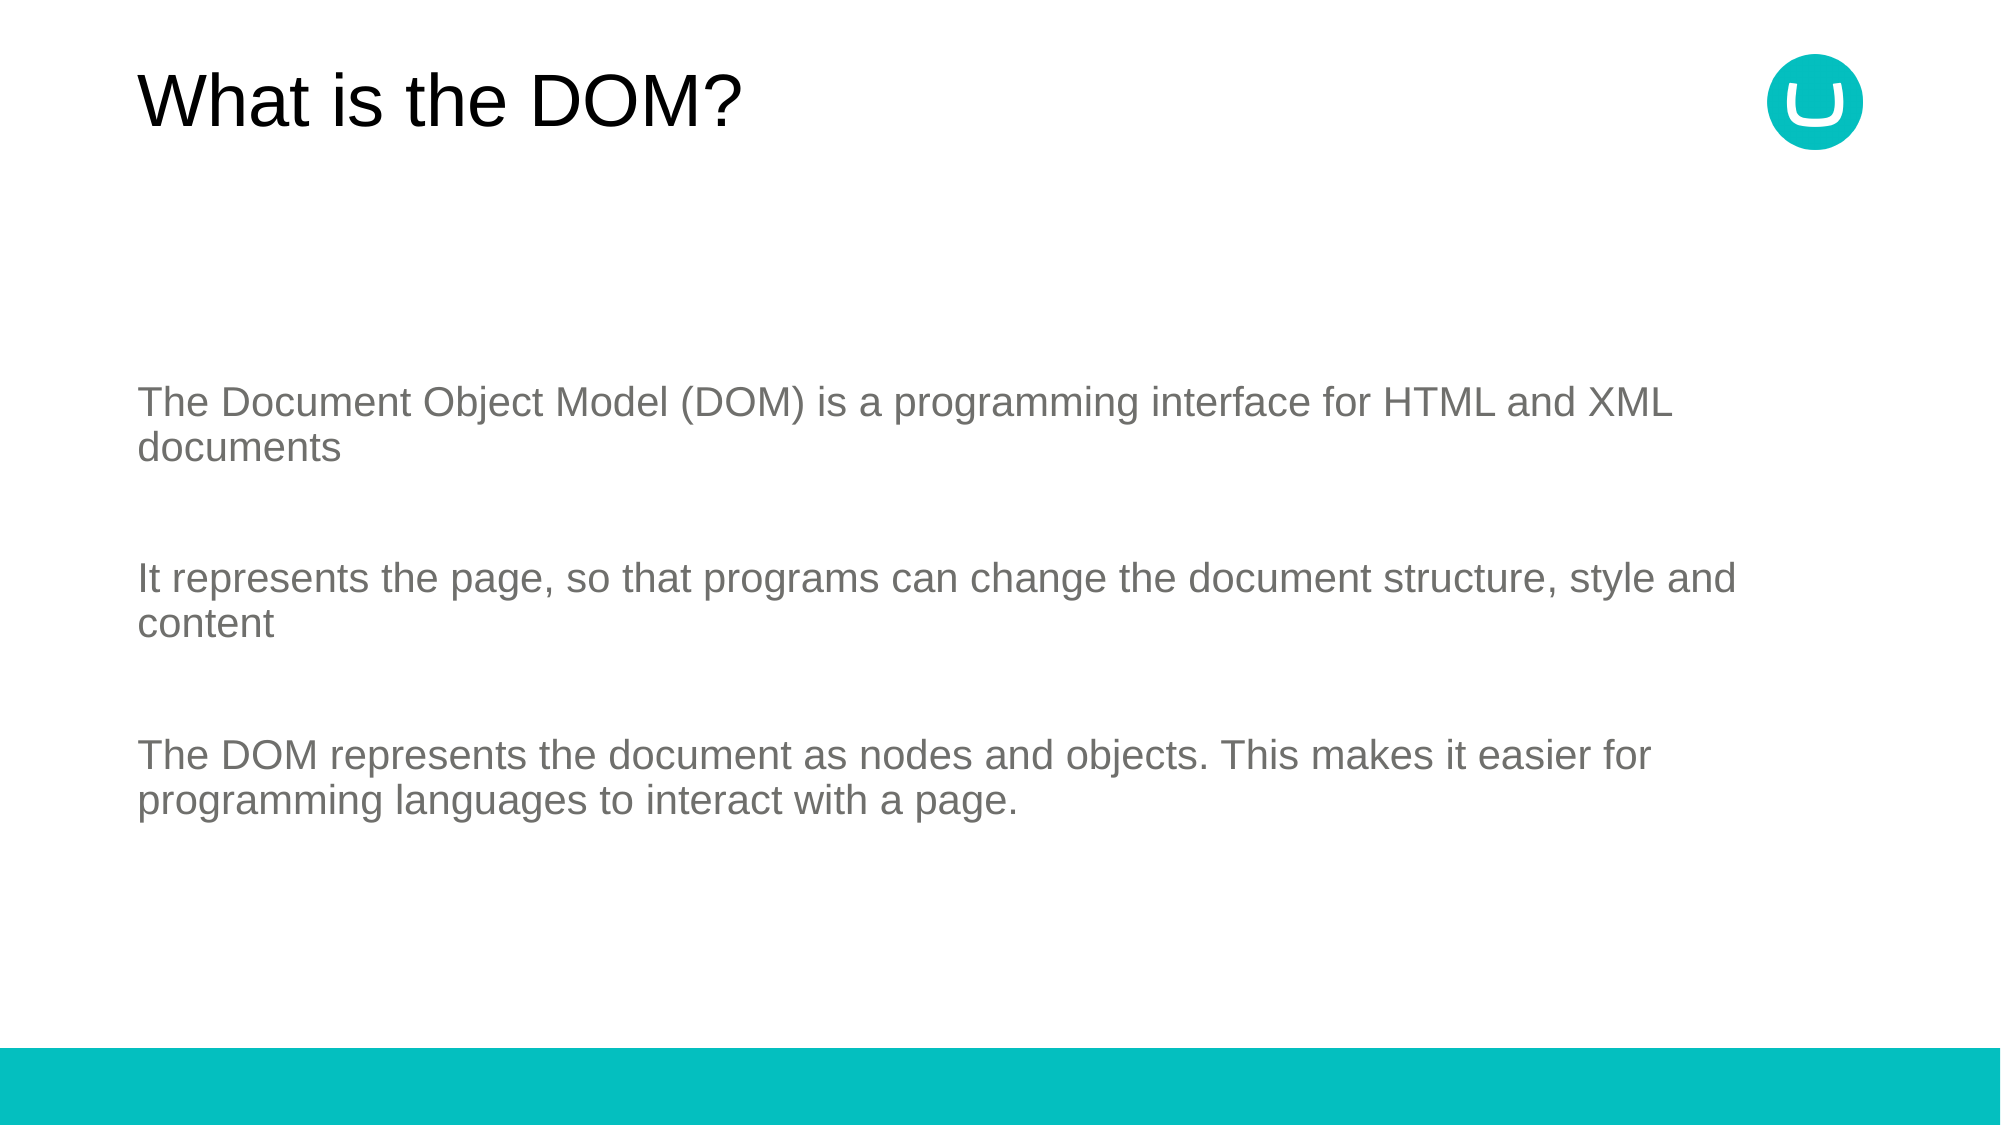

# What is the DOM?
The Document Object Model (DOM) is a programming interface for HTML and XML documents

It represents the page, so that programs can change the document structure, style and content

The DOM represents the document as nodes and objects. This makes it easier for programming languages to interact with a page.